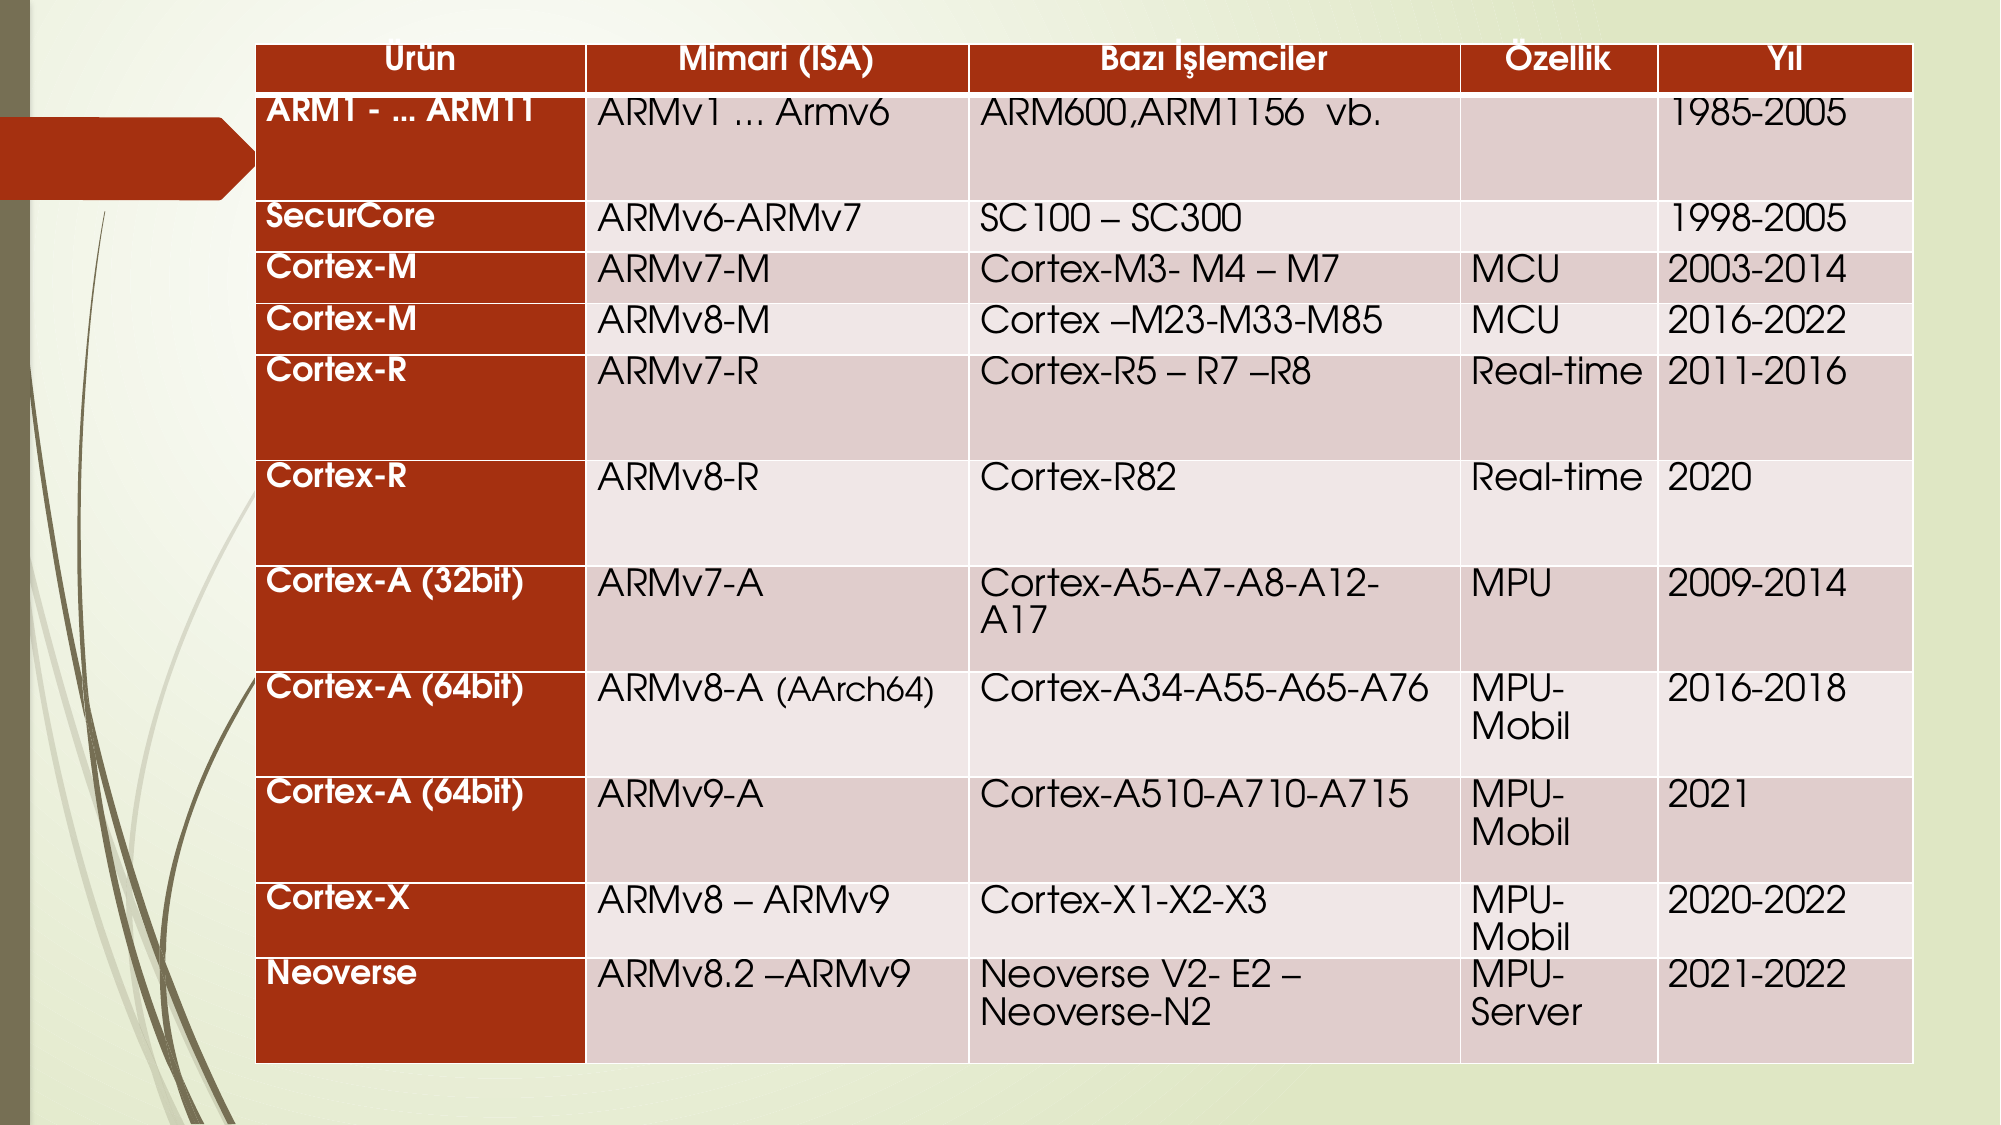

| Ürün | Mimari (ISA) | Bazı İşlemciler | Özellik | Yıl |
| --- | --- | --- | --- | --- |
| ARM1 - … ARM11 | ARMv1 … Armv6 | ARM600,ARM1156 vb. |  | 1985-2005 |
| SecurCore | ARMv6-ARMv7 | SC100 – SC300 |  | 1998-2005 |
| Cortex-M | ARMv7-M | Cortex-M3- M4 – M7 | MCU | 2003-2014 |
| Cortex-M | ARMv8-M | Cortex –M23-M33-M85 | MCU | 2016-2022 |
| Cortex-R | ARMv7-R | Cortex-R5 – R7 –R8 | Real-time | 2011-2016 |
| Cortex-R | ARMv8-R | Cortex-R82 | Real-time | 2020 |
| Cortex-A (32bit) | ARMv7-A | Cortex-A5-A7-A8-A12-A17 | MPU | 2009-2014 |
| Cortex-A (64bit) | ARMv8-A (AArch64) | Cortex-A34-A55-A65-A76 | MPU-Mobil | 2016-2018 |
| Cortex-A (64bit) | ARMv9-A | Cortex-A510-A710-A715 | MPU-Mobil | 2021 |
| Cortex-X | ARMv8 – ARMv9 | Cortex-X1-X2-X3 | MPU-Mobil | 2020-2022 |
| Neoverse | ARMv8.2 –ARMv9 | Neoverse V2- E2 – Neoverse-N2 | MPU-Server | 2021-2022 |